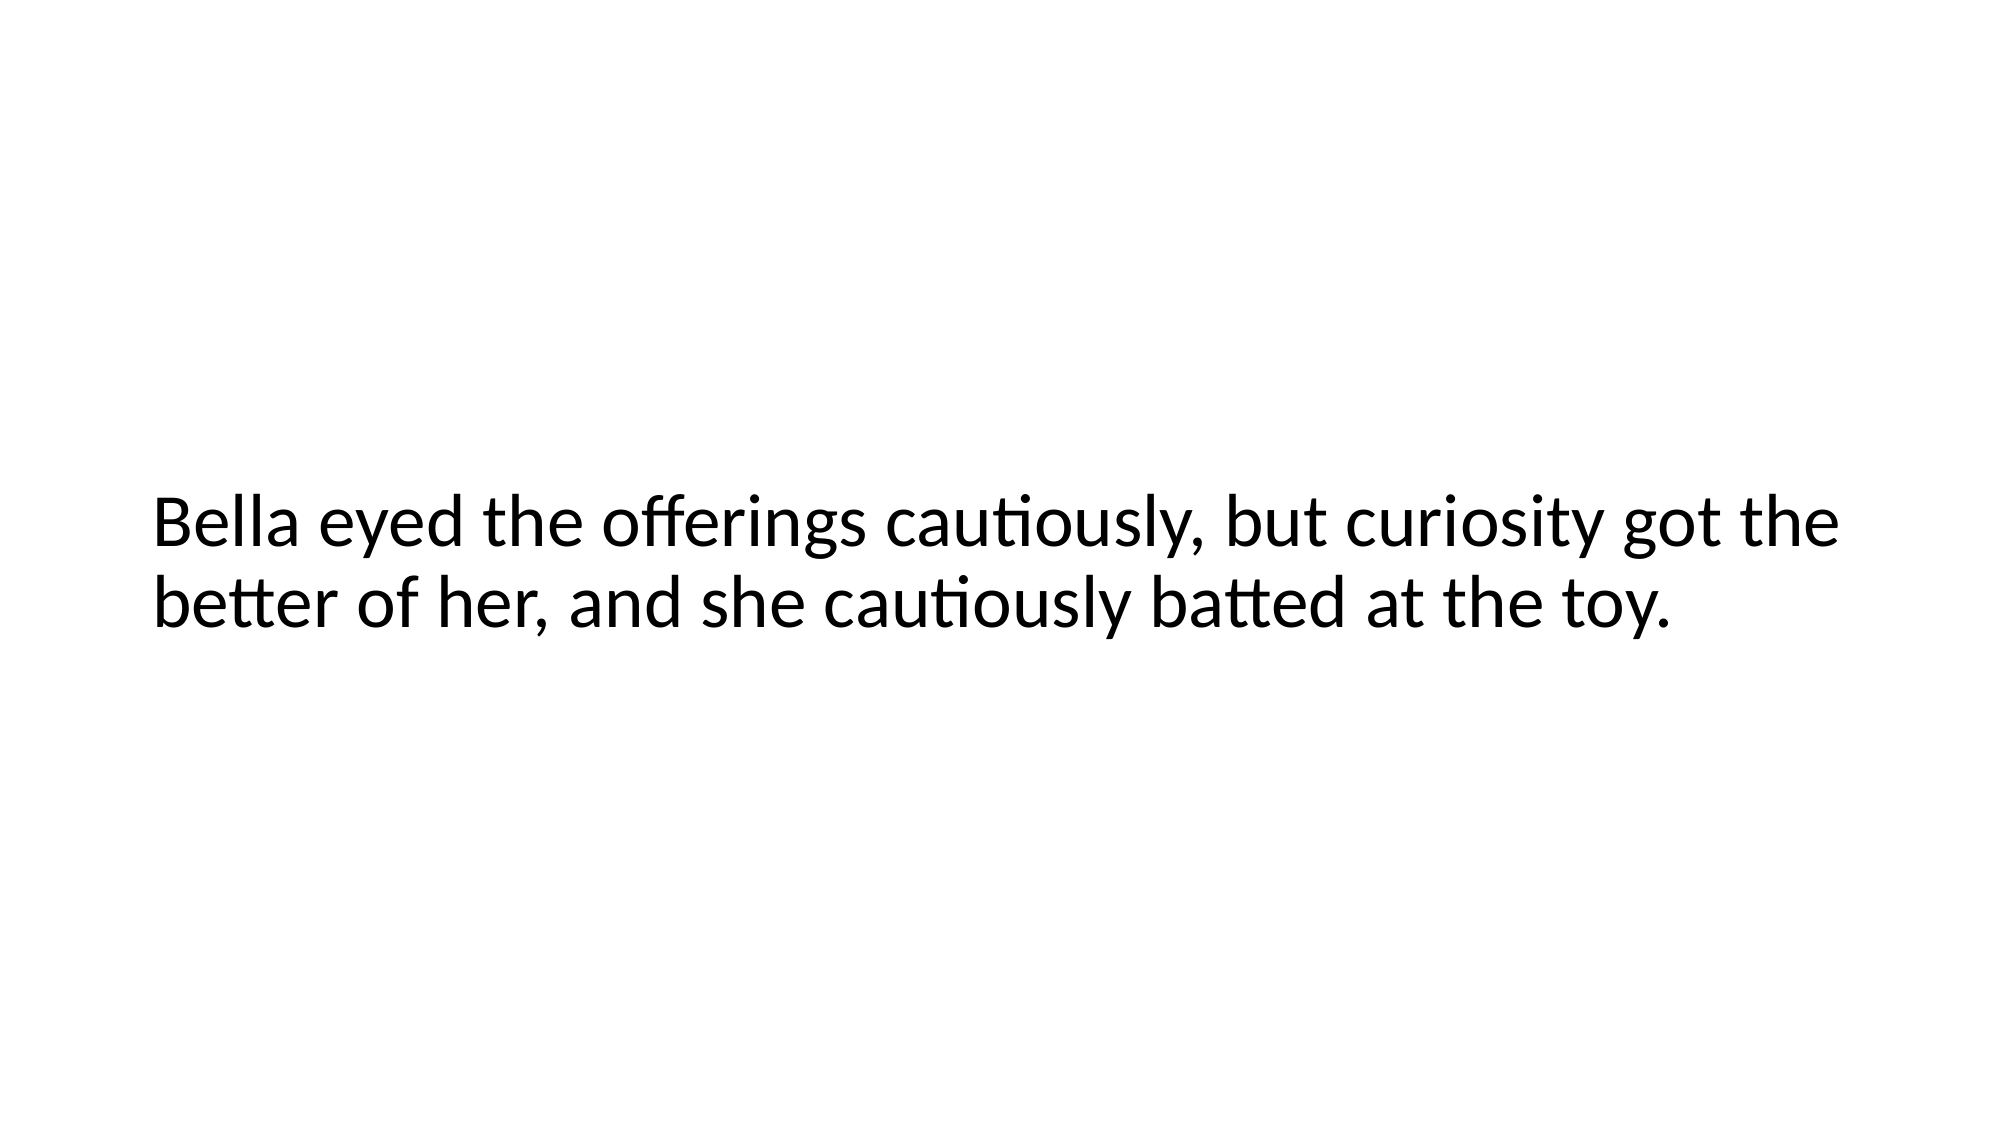

# Bella eyed the offerings cautiously, but curiosity got the better of her, and she cautiously batted at the toy.